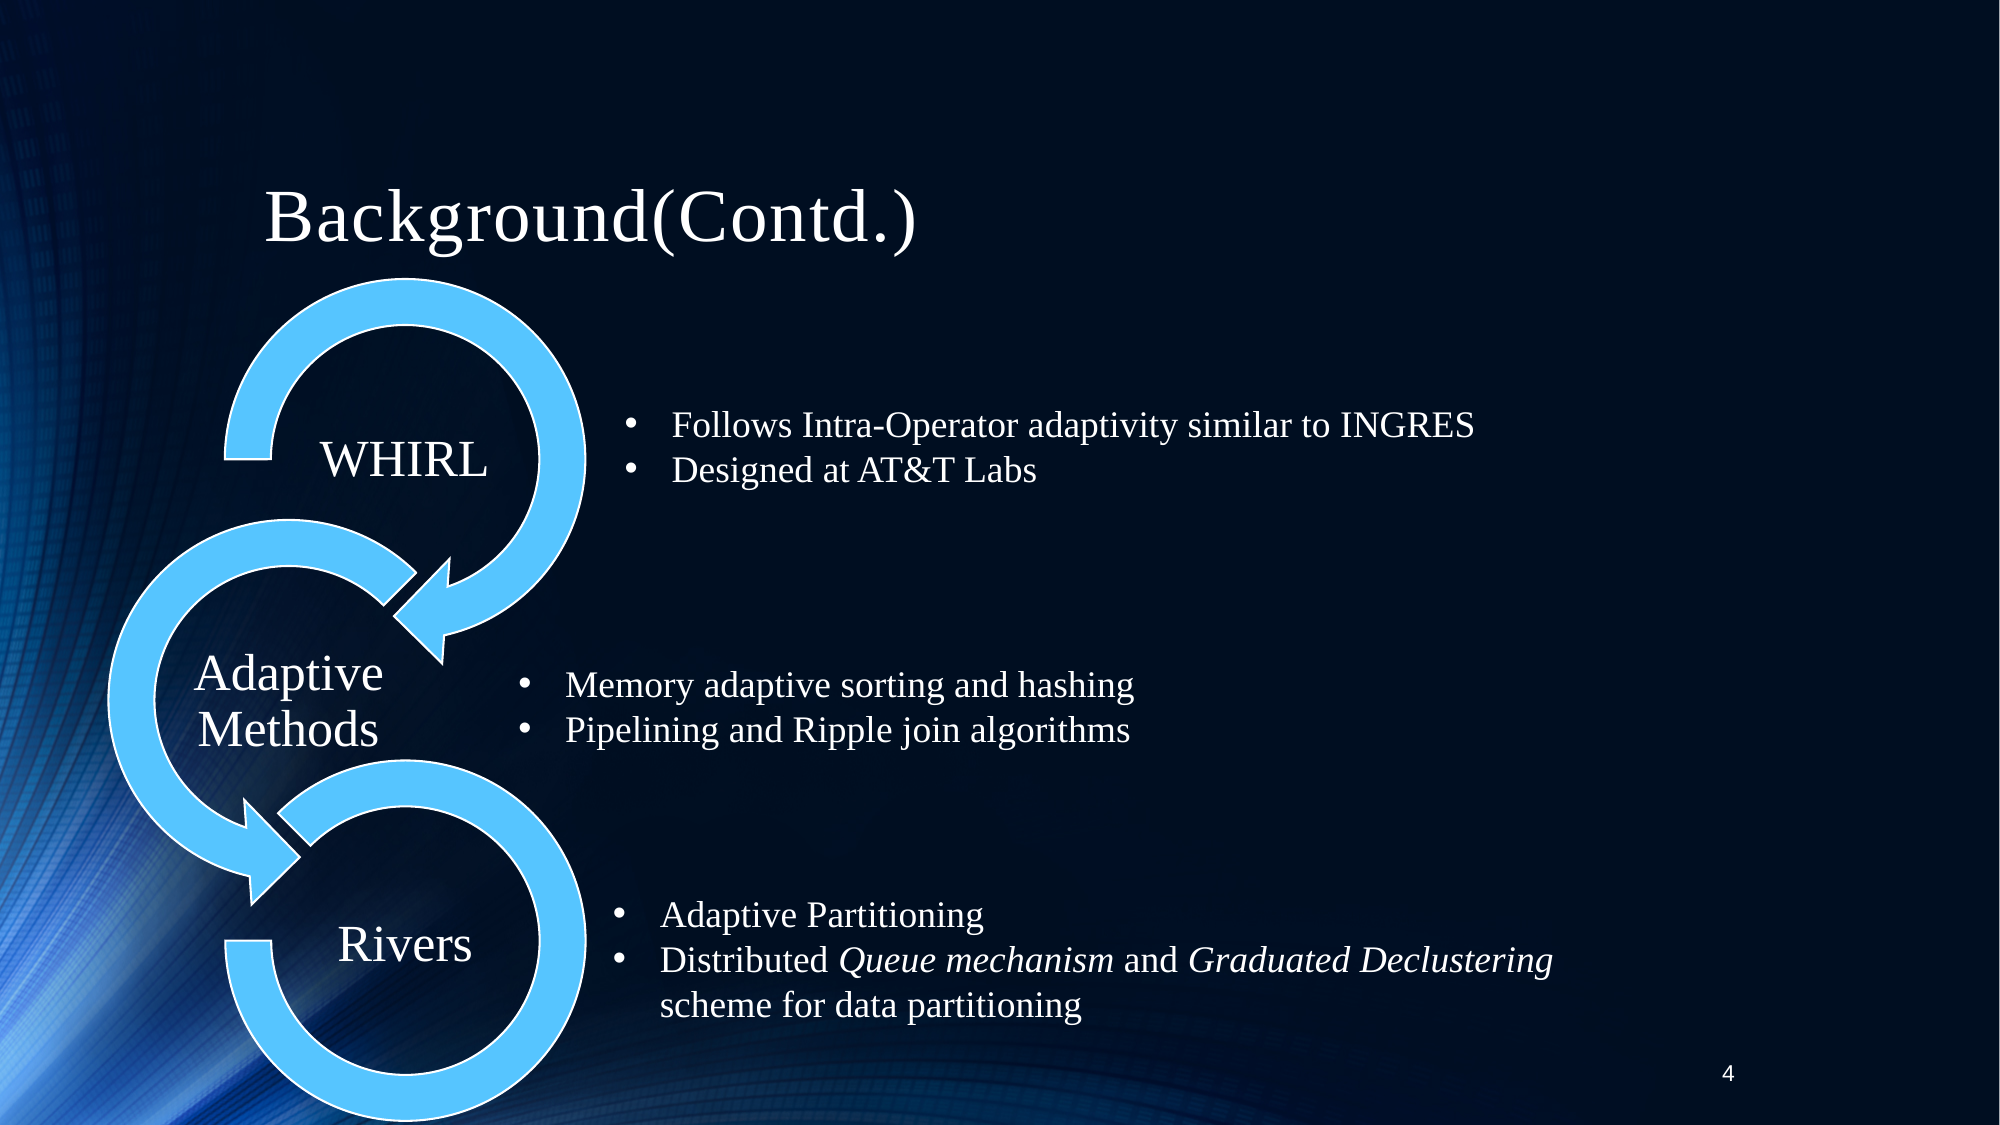

# Background(Contd.)
WHIRL
Adaptive Methods
Rivers
Follows Intra-Operator adaptivity similar to INGRES
Designed at AT&T Labs

Memory adaptive sorting and hashing
Pipelining and Ripple join algorithms
Adaptive Partitioning
Distributed Queue mechanism and Graduated Declustering scheme for data partitioning
4